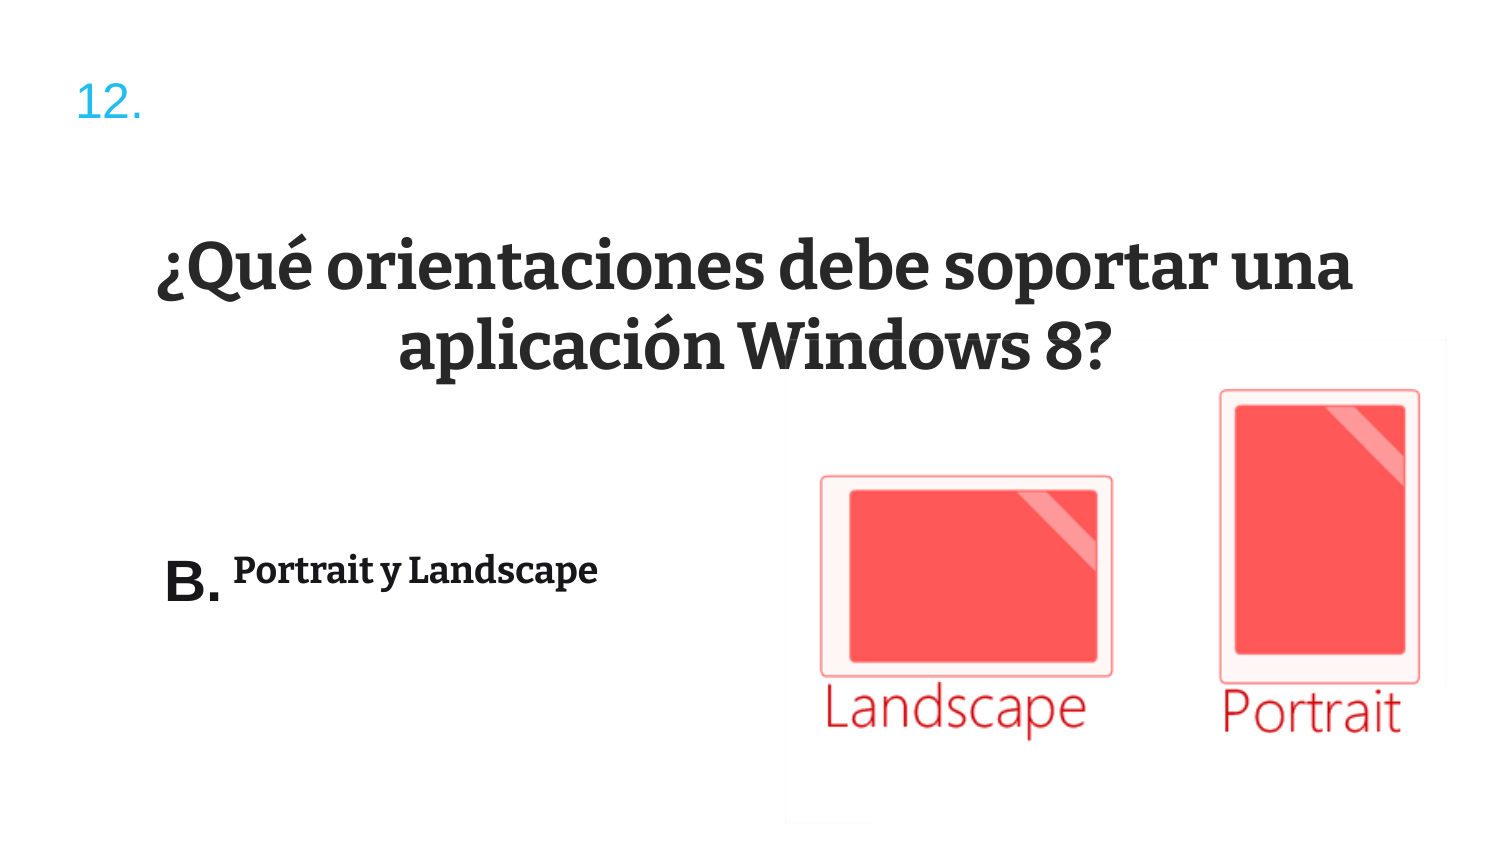

12.
¿Qué orientaciones debe soportar una aplicación Windows 8?

B.
Portrait y Landscape